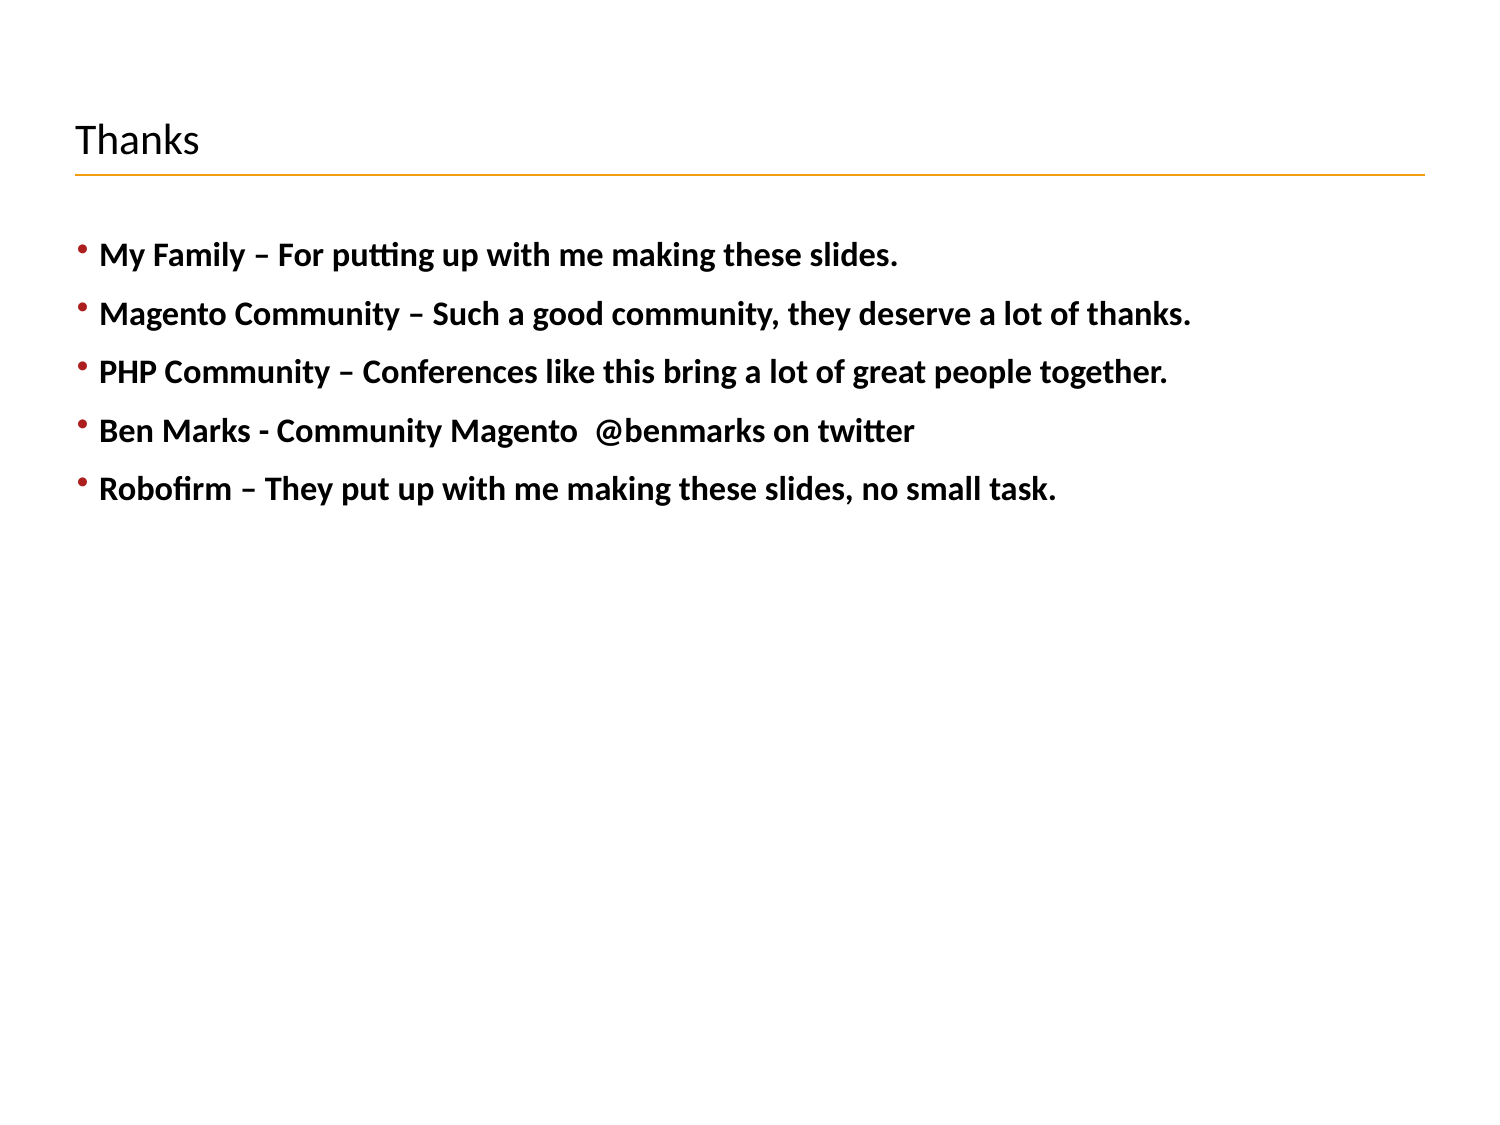

# Thanks
My Family – For putting up with me making these slides.
Magento Community – Such a good community, they deserve a lot of thanks.
PHP Community – Conferences like this bring a lot of great people together.
Ben Marks - Community Magento  @benmarks on twitter
Robofirm – They put up with me making these slides, no small task.